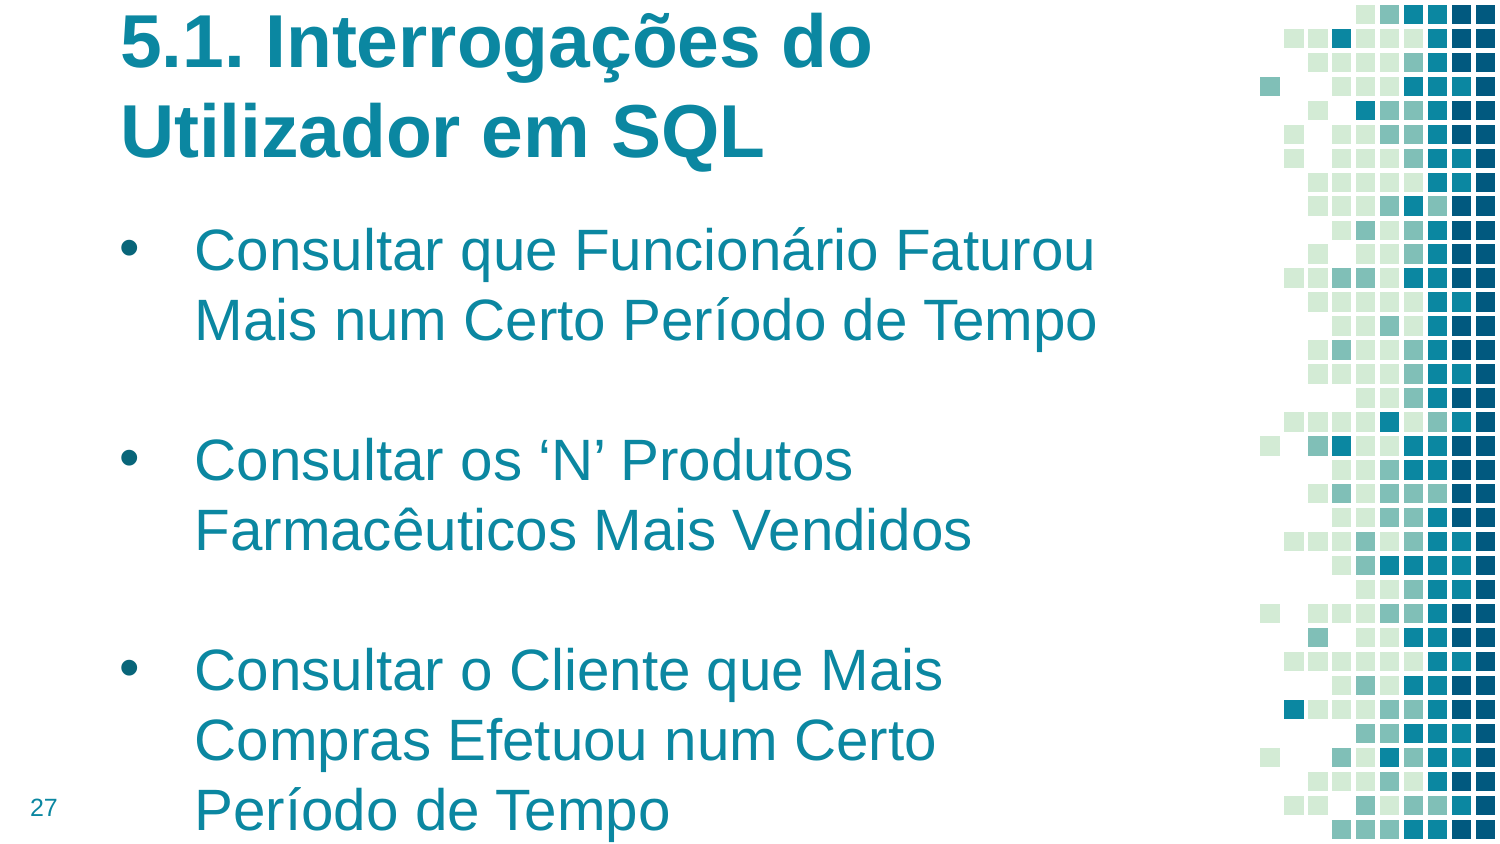

# 5.1. Interrogações do Utilizador em SQL
Consultar que Funcionário Faturou Mais num Certo Período de Tempo

Consultar os ‘N’ Produtos Farmacêuticos Mais Vendidos

Consultar o Cliente que Mais Compras Efetuou num Certo Período de Tempo

27